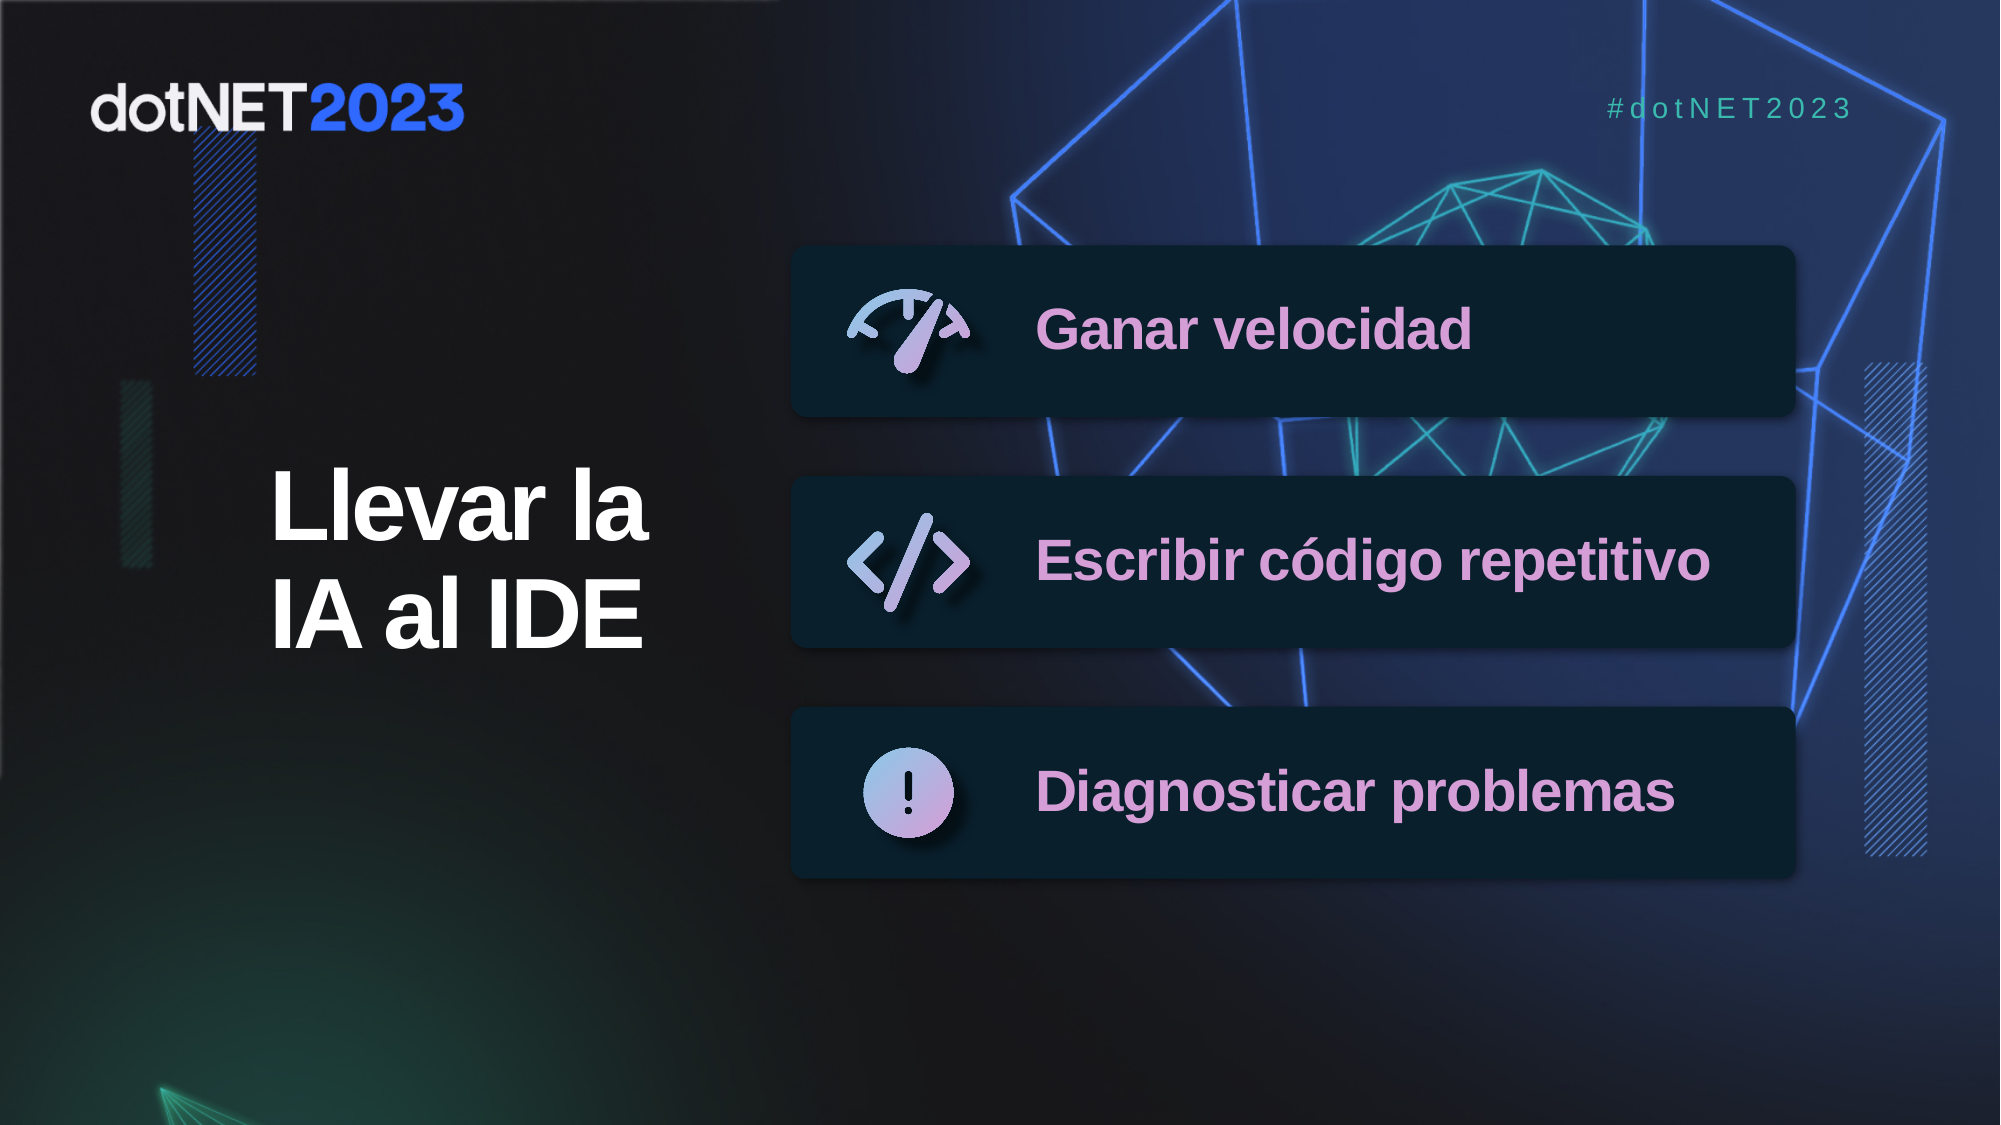

Ganar velocidad
Llevar la IA al IDE

Escribir código repetitivo

Diagnosticar problemas